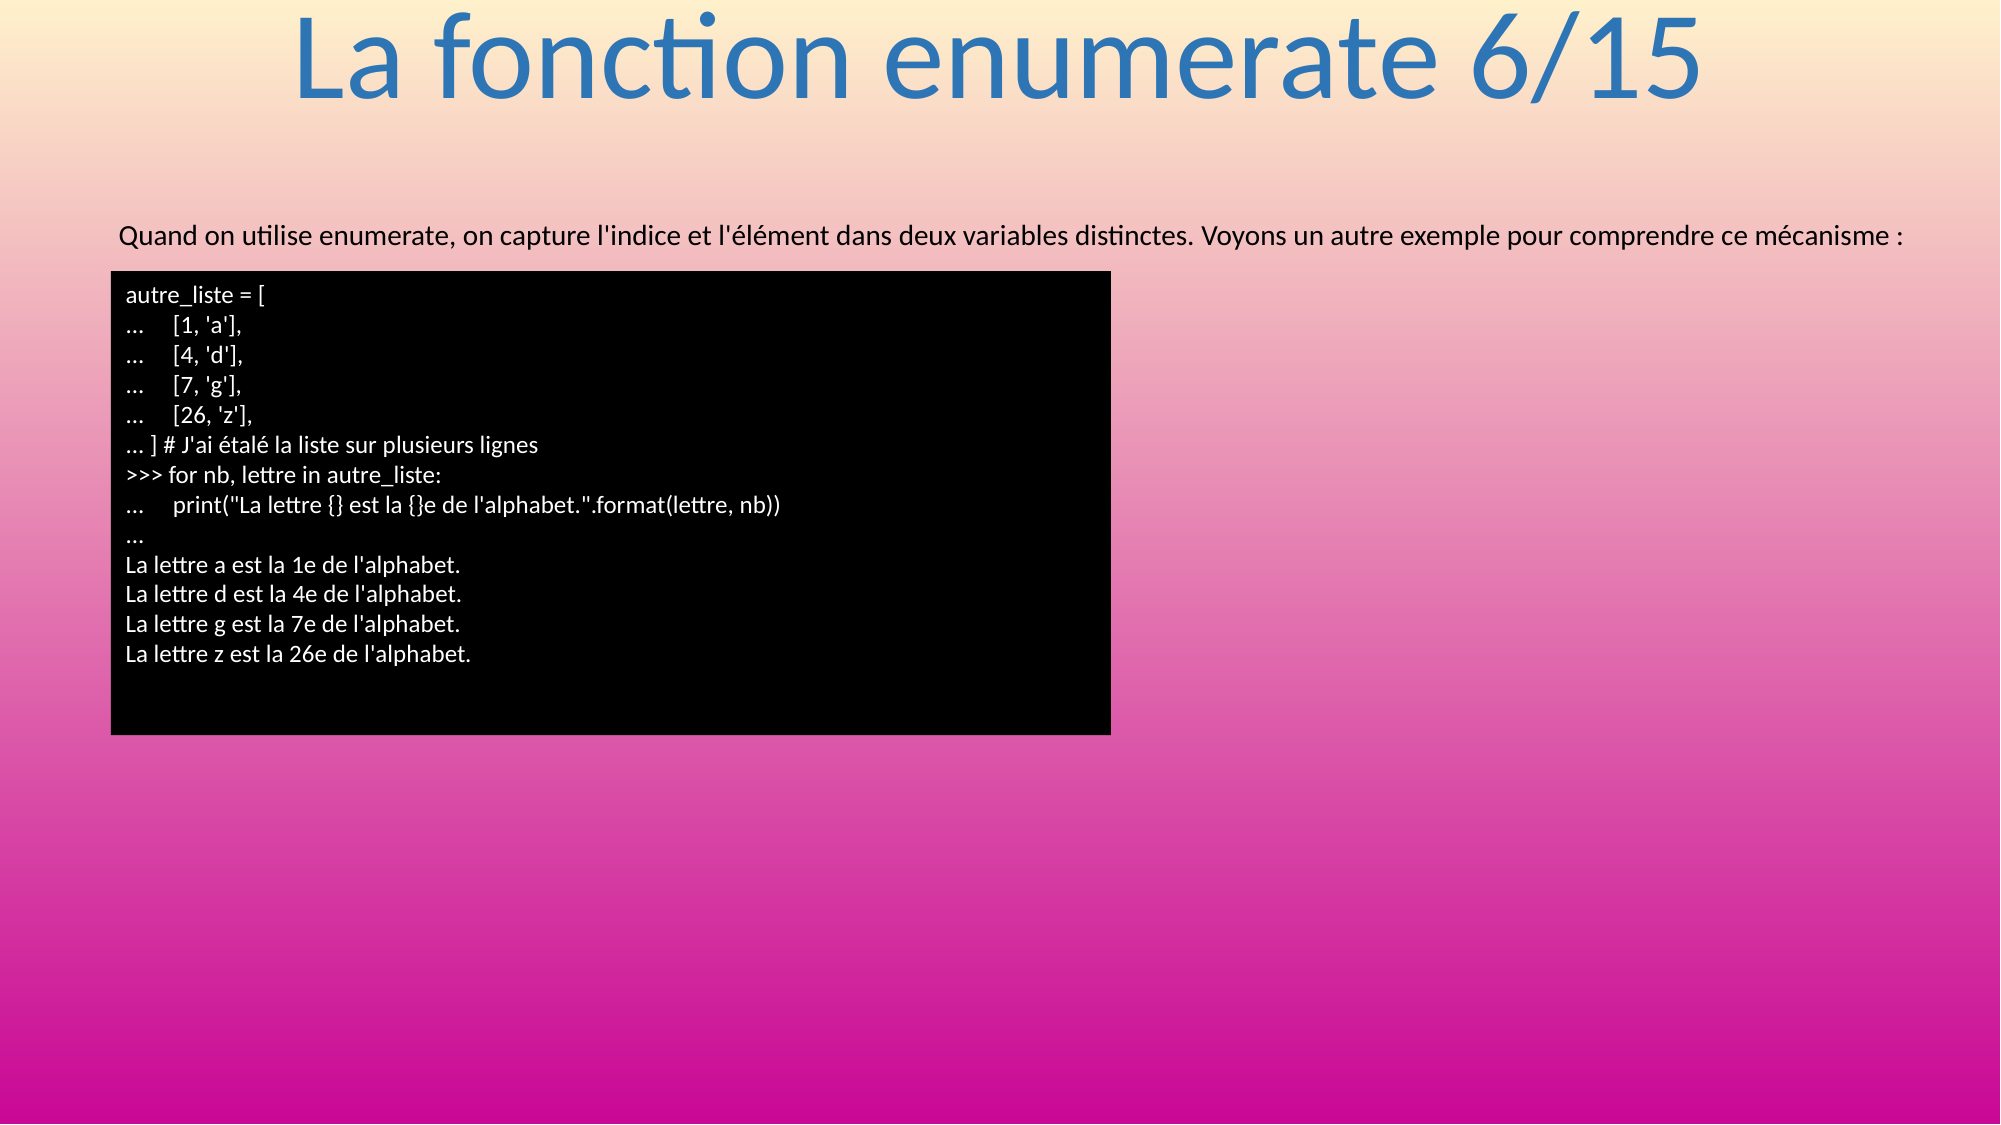

# La fonction enumerate 6/15

Quand on utilise enumerate, on capture l'indice et l'élément dans deux variables distinctes. Voyons un autre exemple pour comprendre ce mécanisme :
autre_liste = [
...     [1, 'a'],
...     [4, 'd'],
...     [7, 'g'],
...     [26, 'z'],
... ] # J'ai étalé la liste sur plusieurs lignes
>>> for nb, lettre in autre_liste:
...     print("La lettre {} est la {}e de l'alphabet.".format(lettre, nb))
...
La lettre a est la 1e de l'alphabet.
La lettre d est la 4e de l'alphabet.
La lettre g est la 7e de l'alphabet.
La lettre z est la 26e de l'alphabet.

94